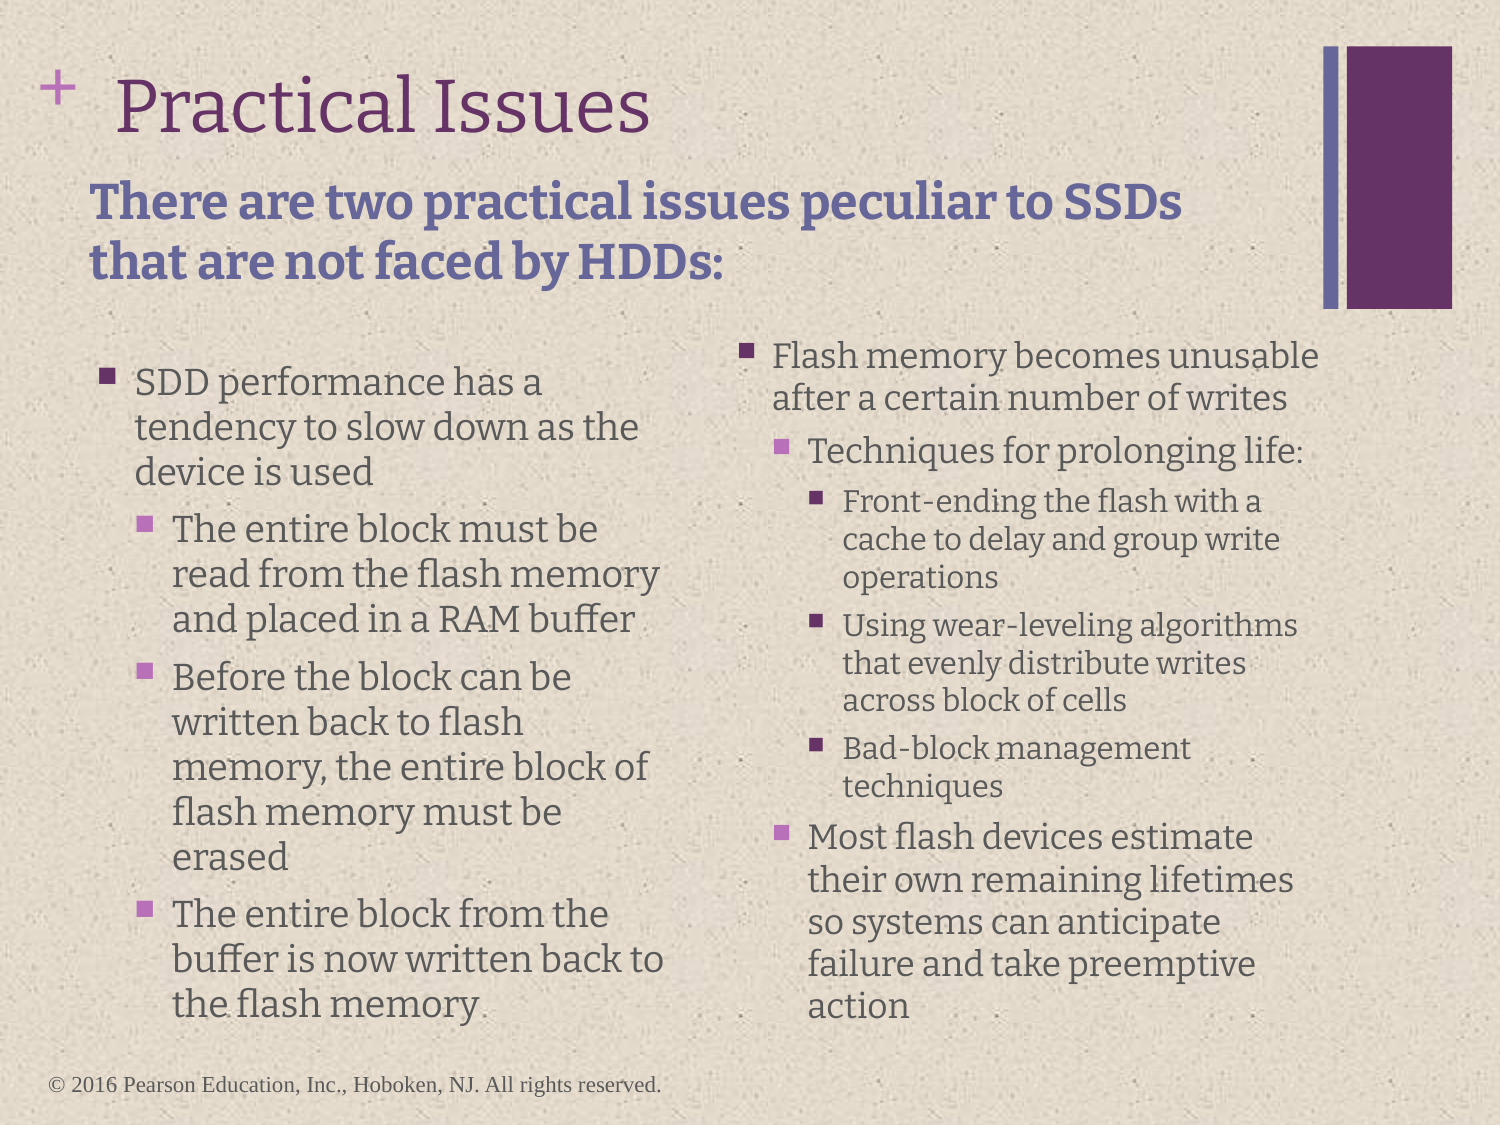

# Practical Issues
There are two practical issues peculiar to SSDs that are not faced by HDDs:
Flash memory becomes unusable after a certain number of writes
Techniques for prolonging life:
Front-ending the flash with a cache to delay and group write operations
Using wear-leveling algorithms that evenly distribute writes across block of cells
Bad-block management techniques
Most flash devices estimate their own remaining lifetimes so systems can anticipate failure and take preemptive action

SDD performance has a tendency to slow down as the device is used
The entire block must be read from the flash memory and placed in a RAM buffer
Before the block can be written back to flash memory, the entire block of flash memory must be erased
The entire block from the buffer is now written back to the flash memory

© 2016 Pearson Education, Inc., Hoboken, NJ. All rights reserved.